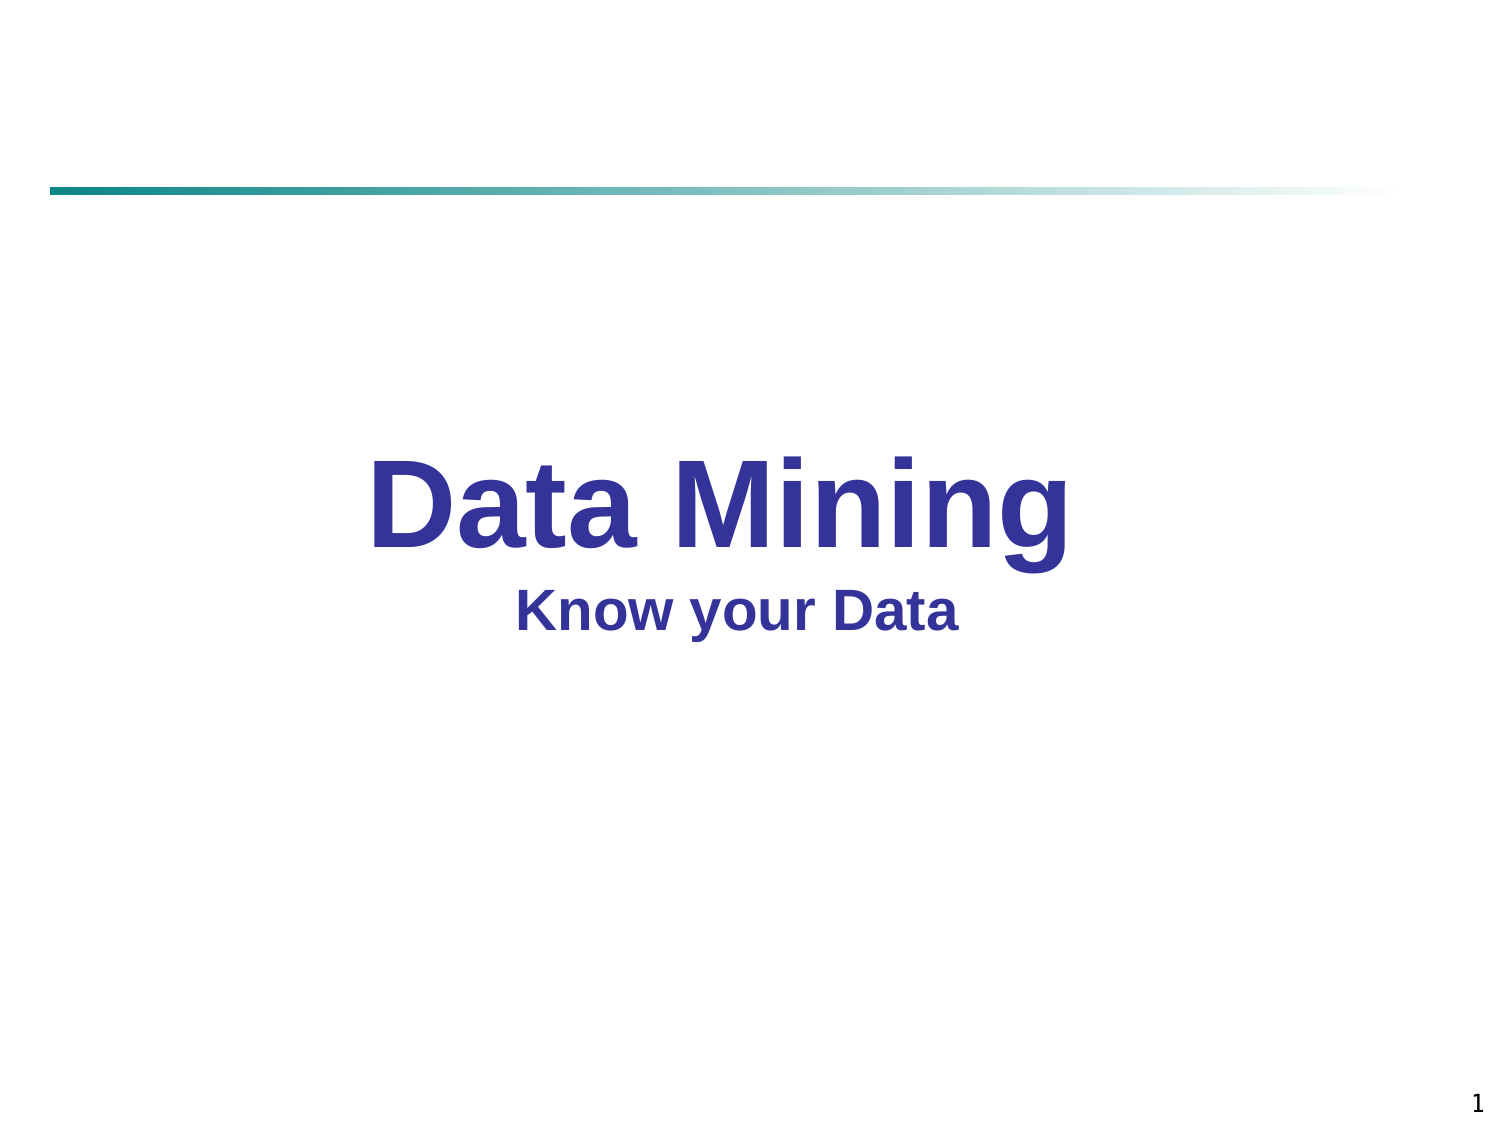

# Data Mining Know your Data
1